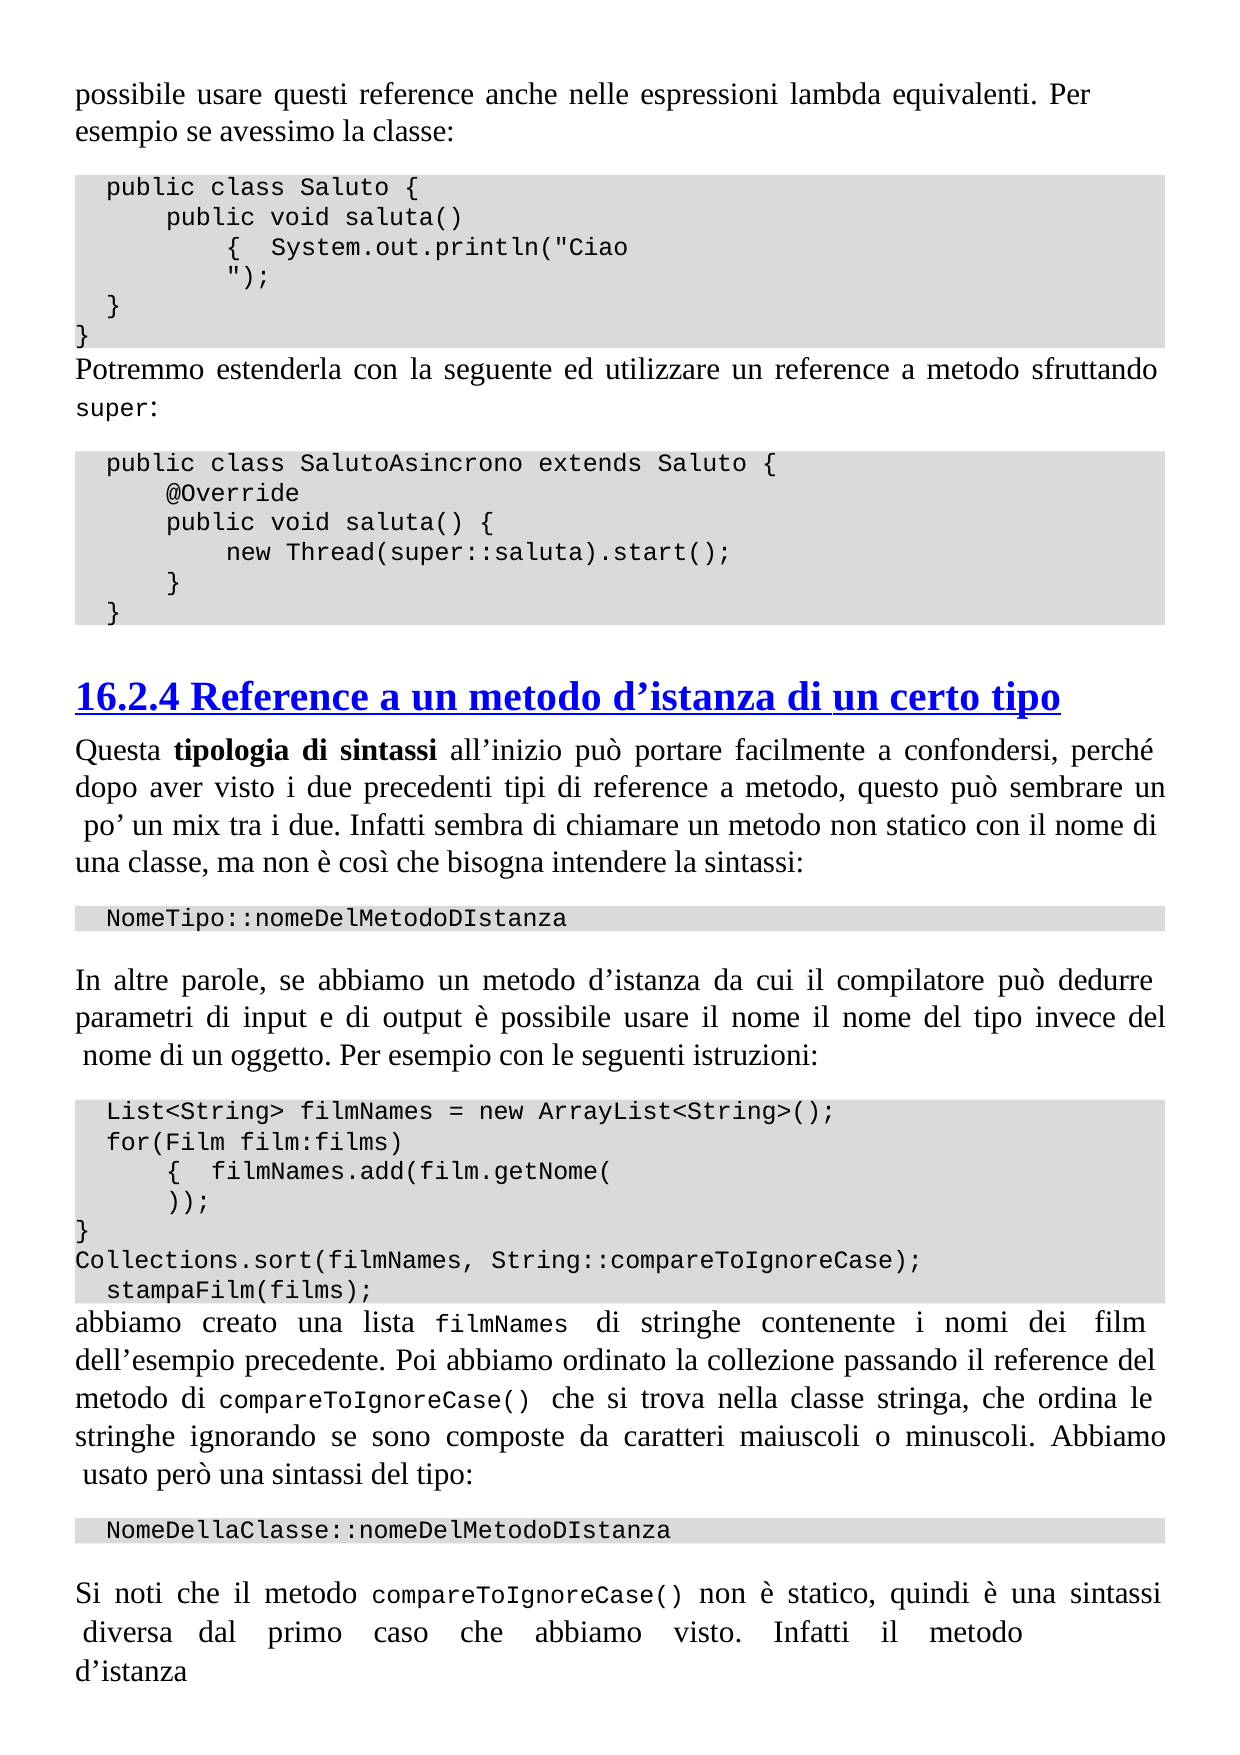

possibile usare questi reference anche nelle espressioni lambda equivalenti. Per  esempio se avessimo la classe:
public class Saluto {
public void saluta() {  System.out.println("Ciao");
}
}
Potremmo estenderla con la seguente ed utilizzare un reference a metodo sfruttando
super:
public class SalutoAsincrono extends Saluto {
@Override
public void saluta() {
new Thread(super::saluta).start();
}
}
16.2.4 Reference a un metodo d’istanza di un certo tipo
Questa tipologia di sintassi all’inizio può portare facilmente a confondersi, perché  dopo aver visto i due precedenti tipi di reference a metodo, questo può sembrare un  po’ un mix tra i due. Infatti sembra di chiamare un metodo non statico con il nome di  una classe, ma non è così che bisogna intendere la sintassi:
NomeTipo::nomeDelMetodoDIstanza
In altre parole, se abbiamo un metodo d’istanza da cui il compilatore può dedurre  parametri di input e di output è possibile usare il nome il nome del tipo invece del  nome di un oggetto. Per esempio con le seguenti istruzioni:
List<String> filmNames = new ArrayList<String>();
for(Film film:films) {  filmNames.add(film.getNome());
}
Collections.sort(filmNames, String::compareToIgnoreCase);  stampaFilm(films);
abbiamo creato una lista filmNames di stringhe contenente i nomi dei film  dell’esempio precedente. Poi abbiamo ordinato la collezione passando il reference del  metodo di compareToIgnoreCase() che si trova nella classe stringa, che ordina le  stringhe ignorando se sono composte da caratteri maiuscoli o minuscoli. Abbiamo  usato però una sintassi del tipo:
NomeDellaClasse::nomeDelMetodoDIstanza
Si noti che il metodo compareToIgnoreCase() non è statico, quindi è una sintassi  diversa	dal	primo	caso	che	abbiamo	visto.	Infatti	il	metodo	d’istanza